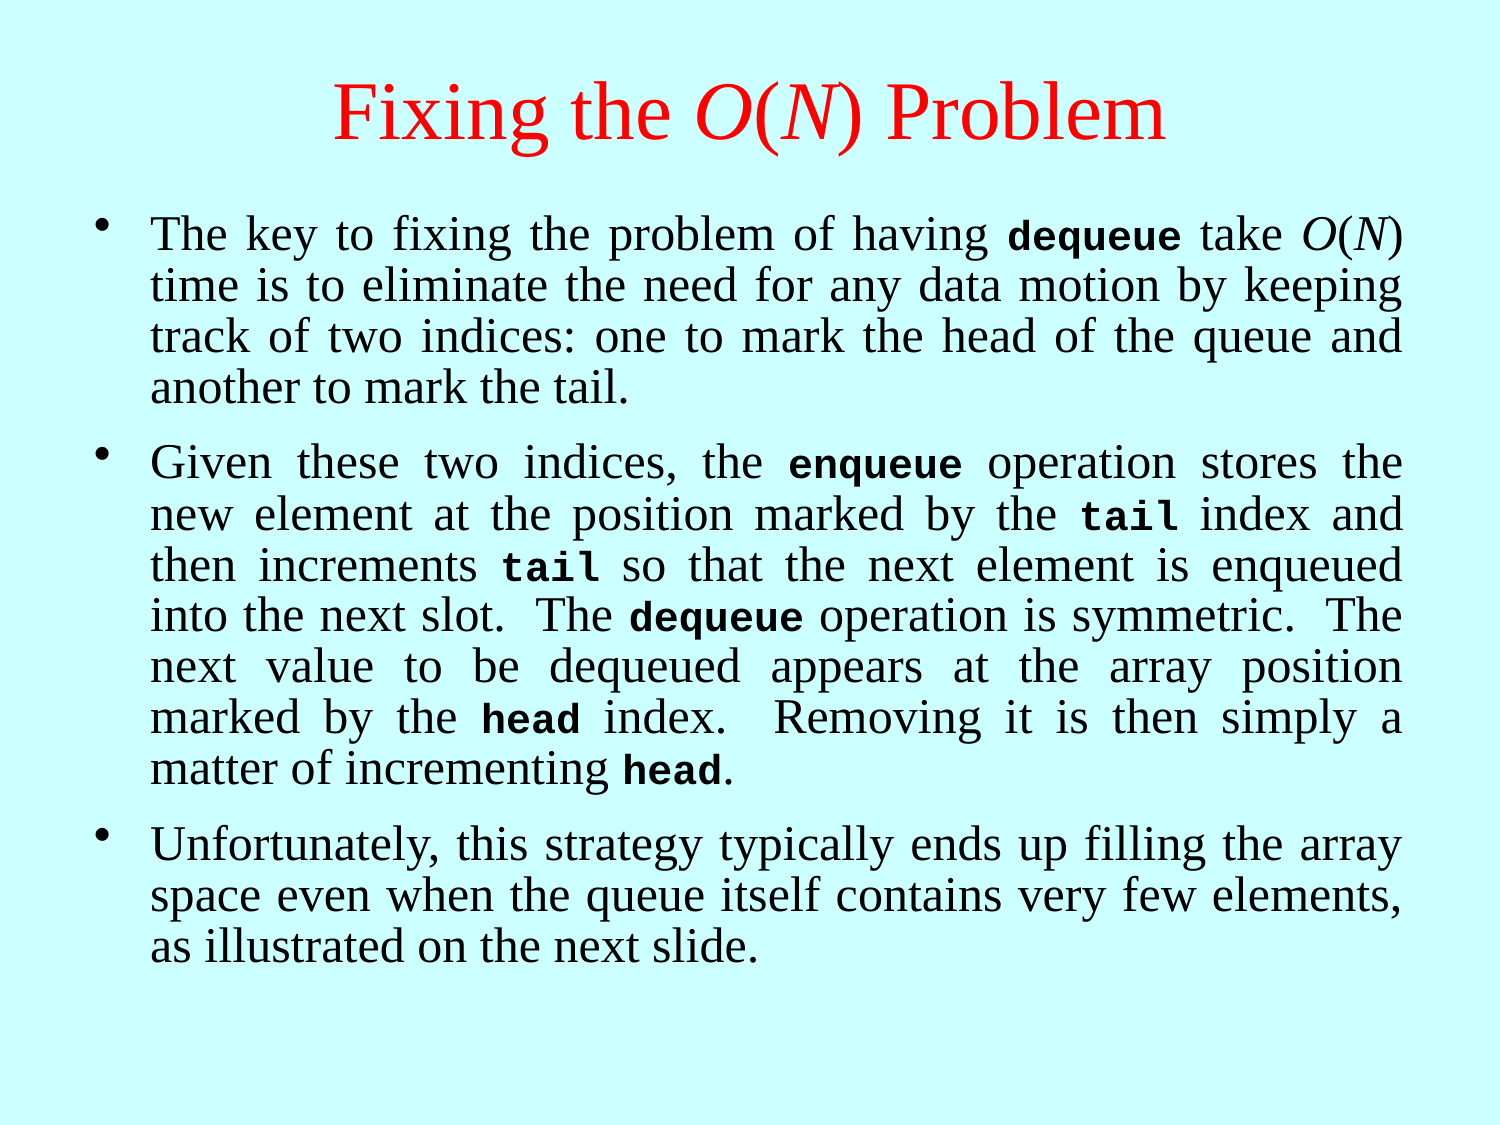

# Fixing the O(N) Problem
The key to fixing the problem of having dequeue take O(N) time is to eliminate the need for any data motion by keeping track of two indices: one to mark the head of the queue and another to mark the tail.
Given these two indices, the enqueue operation stores the new element at the position marked by the tail index and then increments tail so that the next element is enqueued into the next slot.  The dequeue operation is symmetric.  The next value to be dequeued appears at the array position marked by the head index.  Removing it is then simply a matter of incrementing head.
Unfortunately, this strategy typically ends up filling the array space even when the queue itself contains very few elements, as illustrated on the next slide.